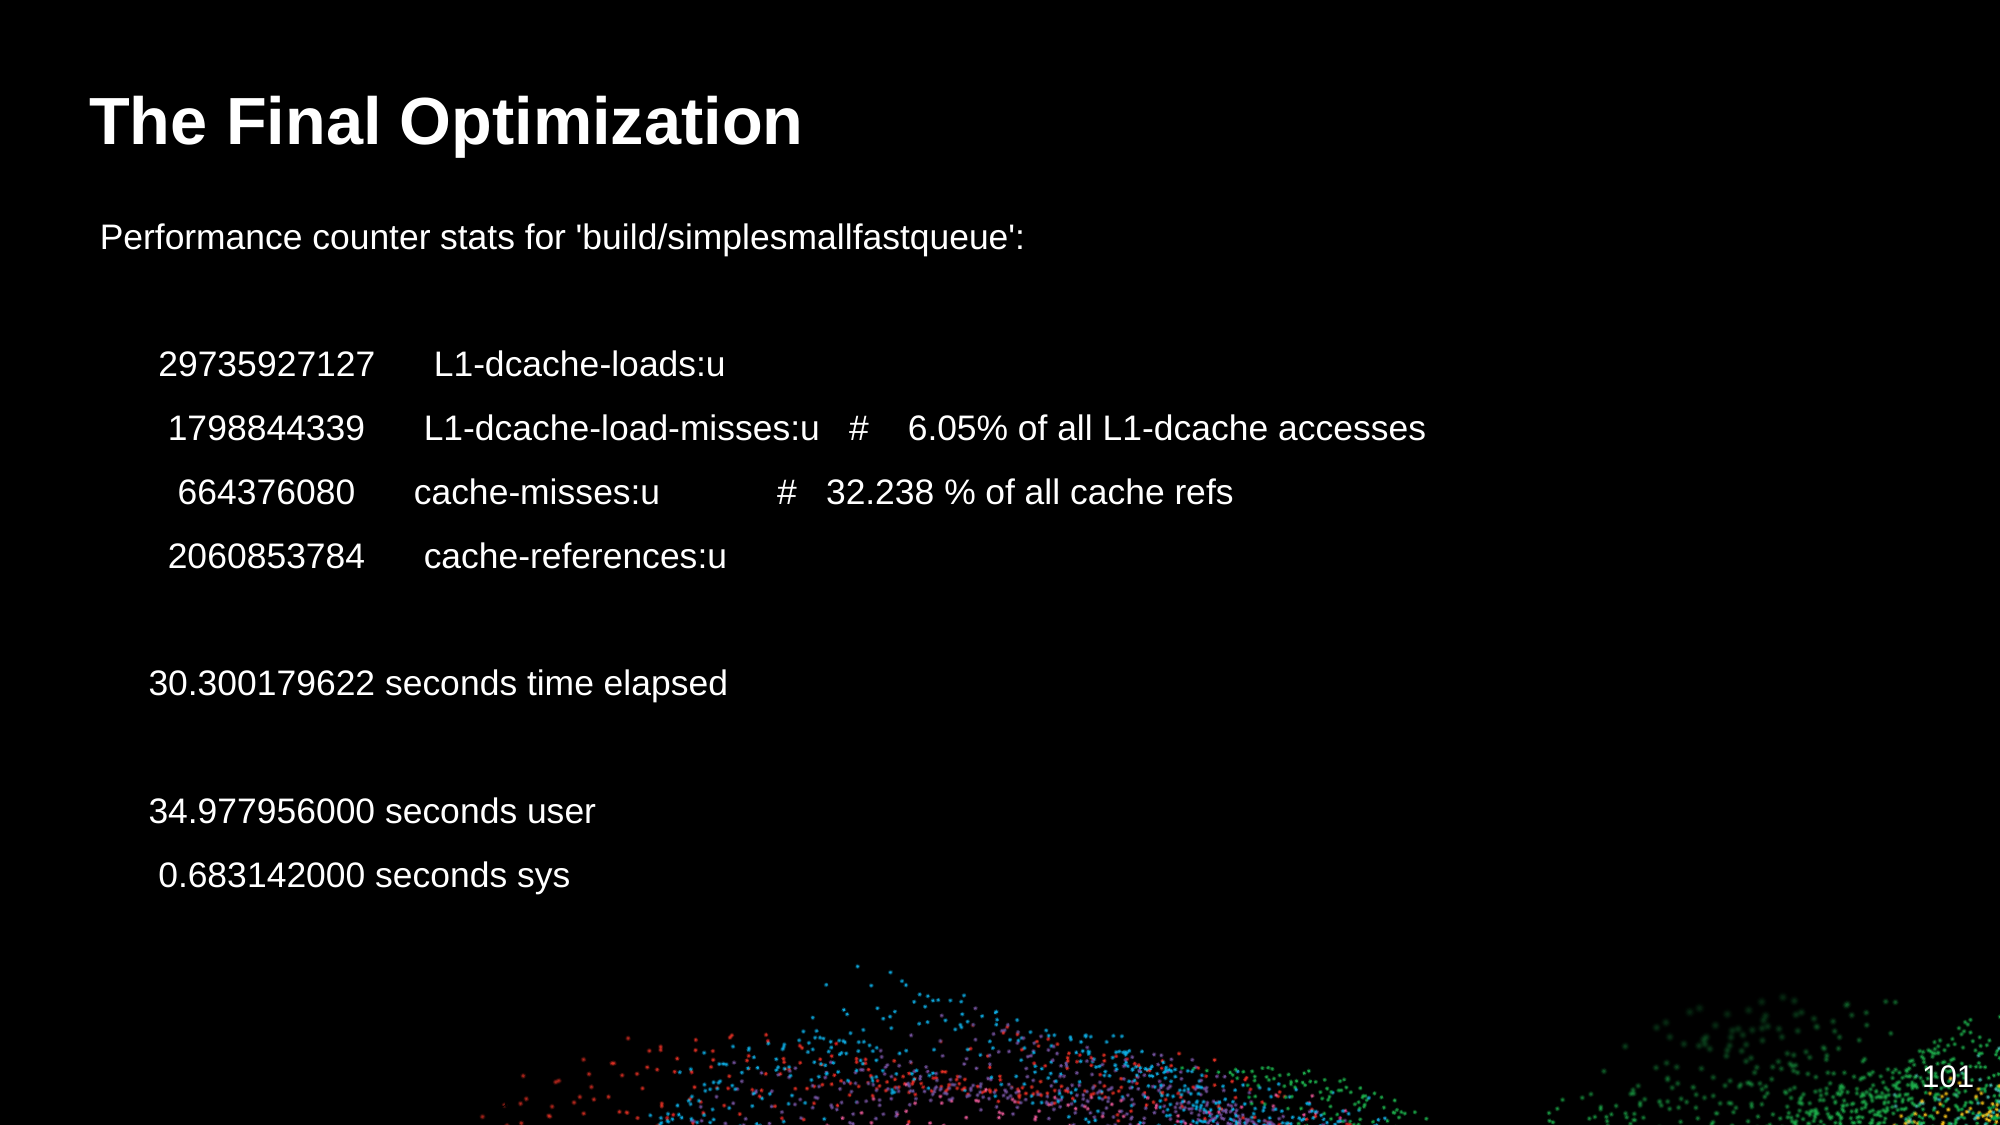

# The Final Optimization
 Performance counter stats for 'build/simplesmallfastqueue':

       29735927127      L1-dcache-loads:u
        1798844339      L1-dcache-load-misses:u   #    6.05% of all L1-dcache accesses
         664376080      cache-misses:u            #   32.238 % of all cache refs
        2060853784      cache-references:u

      30.300179622 seconds time elapsed

      34.977956000 seconds user
       0.683142000 seconds sys

101